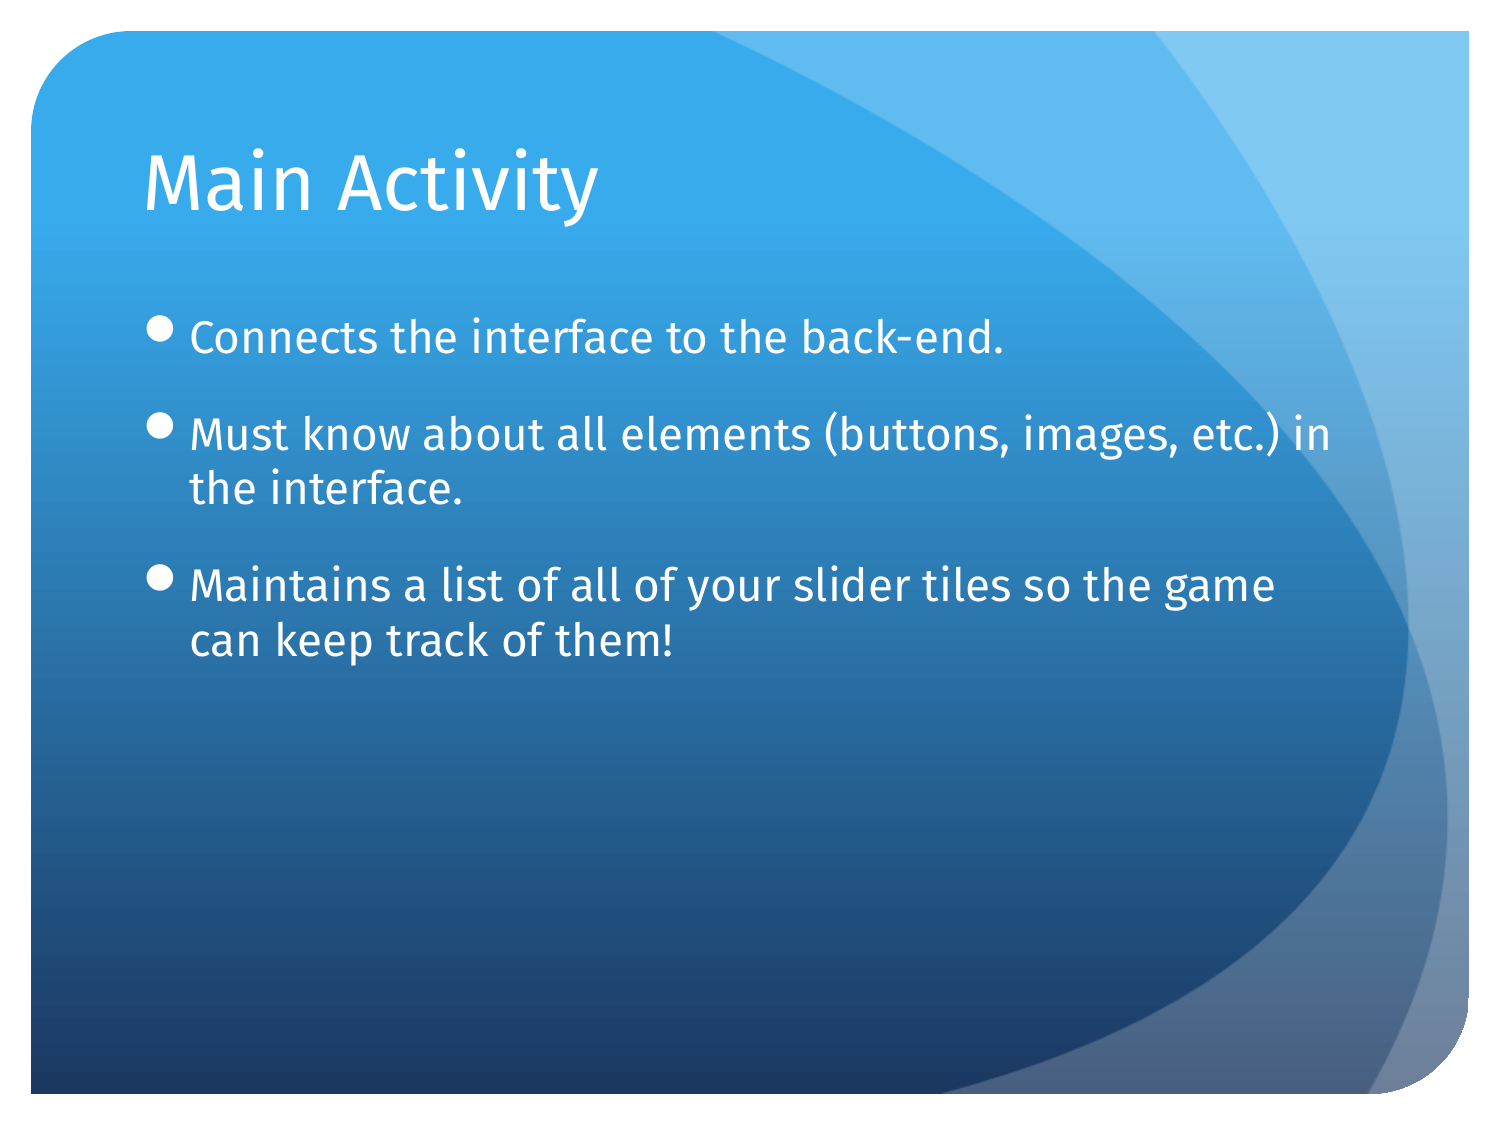

# Main Activity
Connects the interface to the back-end.
Must know about all elements (buttons, images, etc.) in the interface.
Maintains a list of all of your slider tiles so the game can keep track of them!